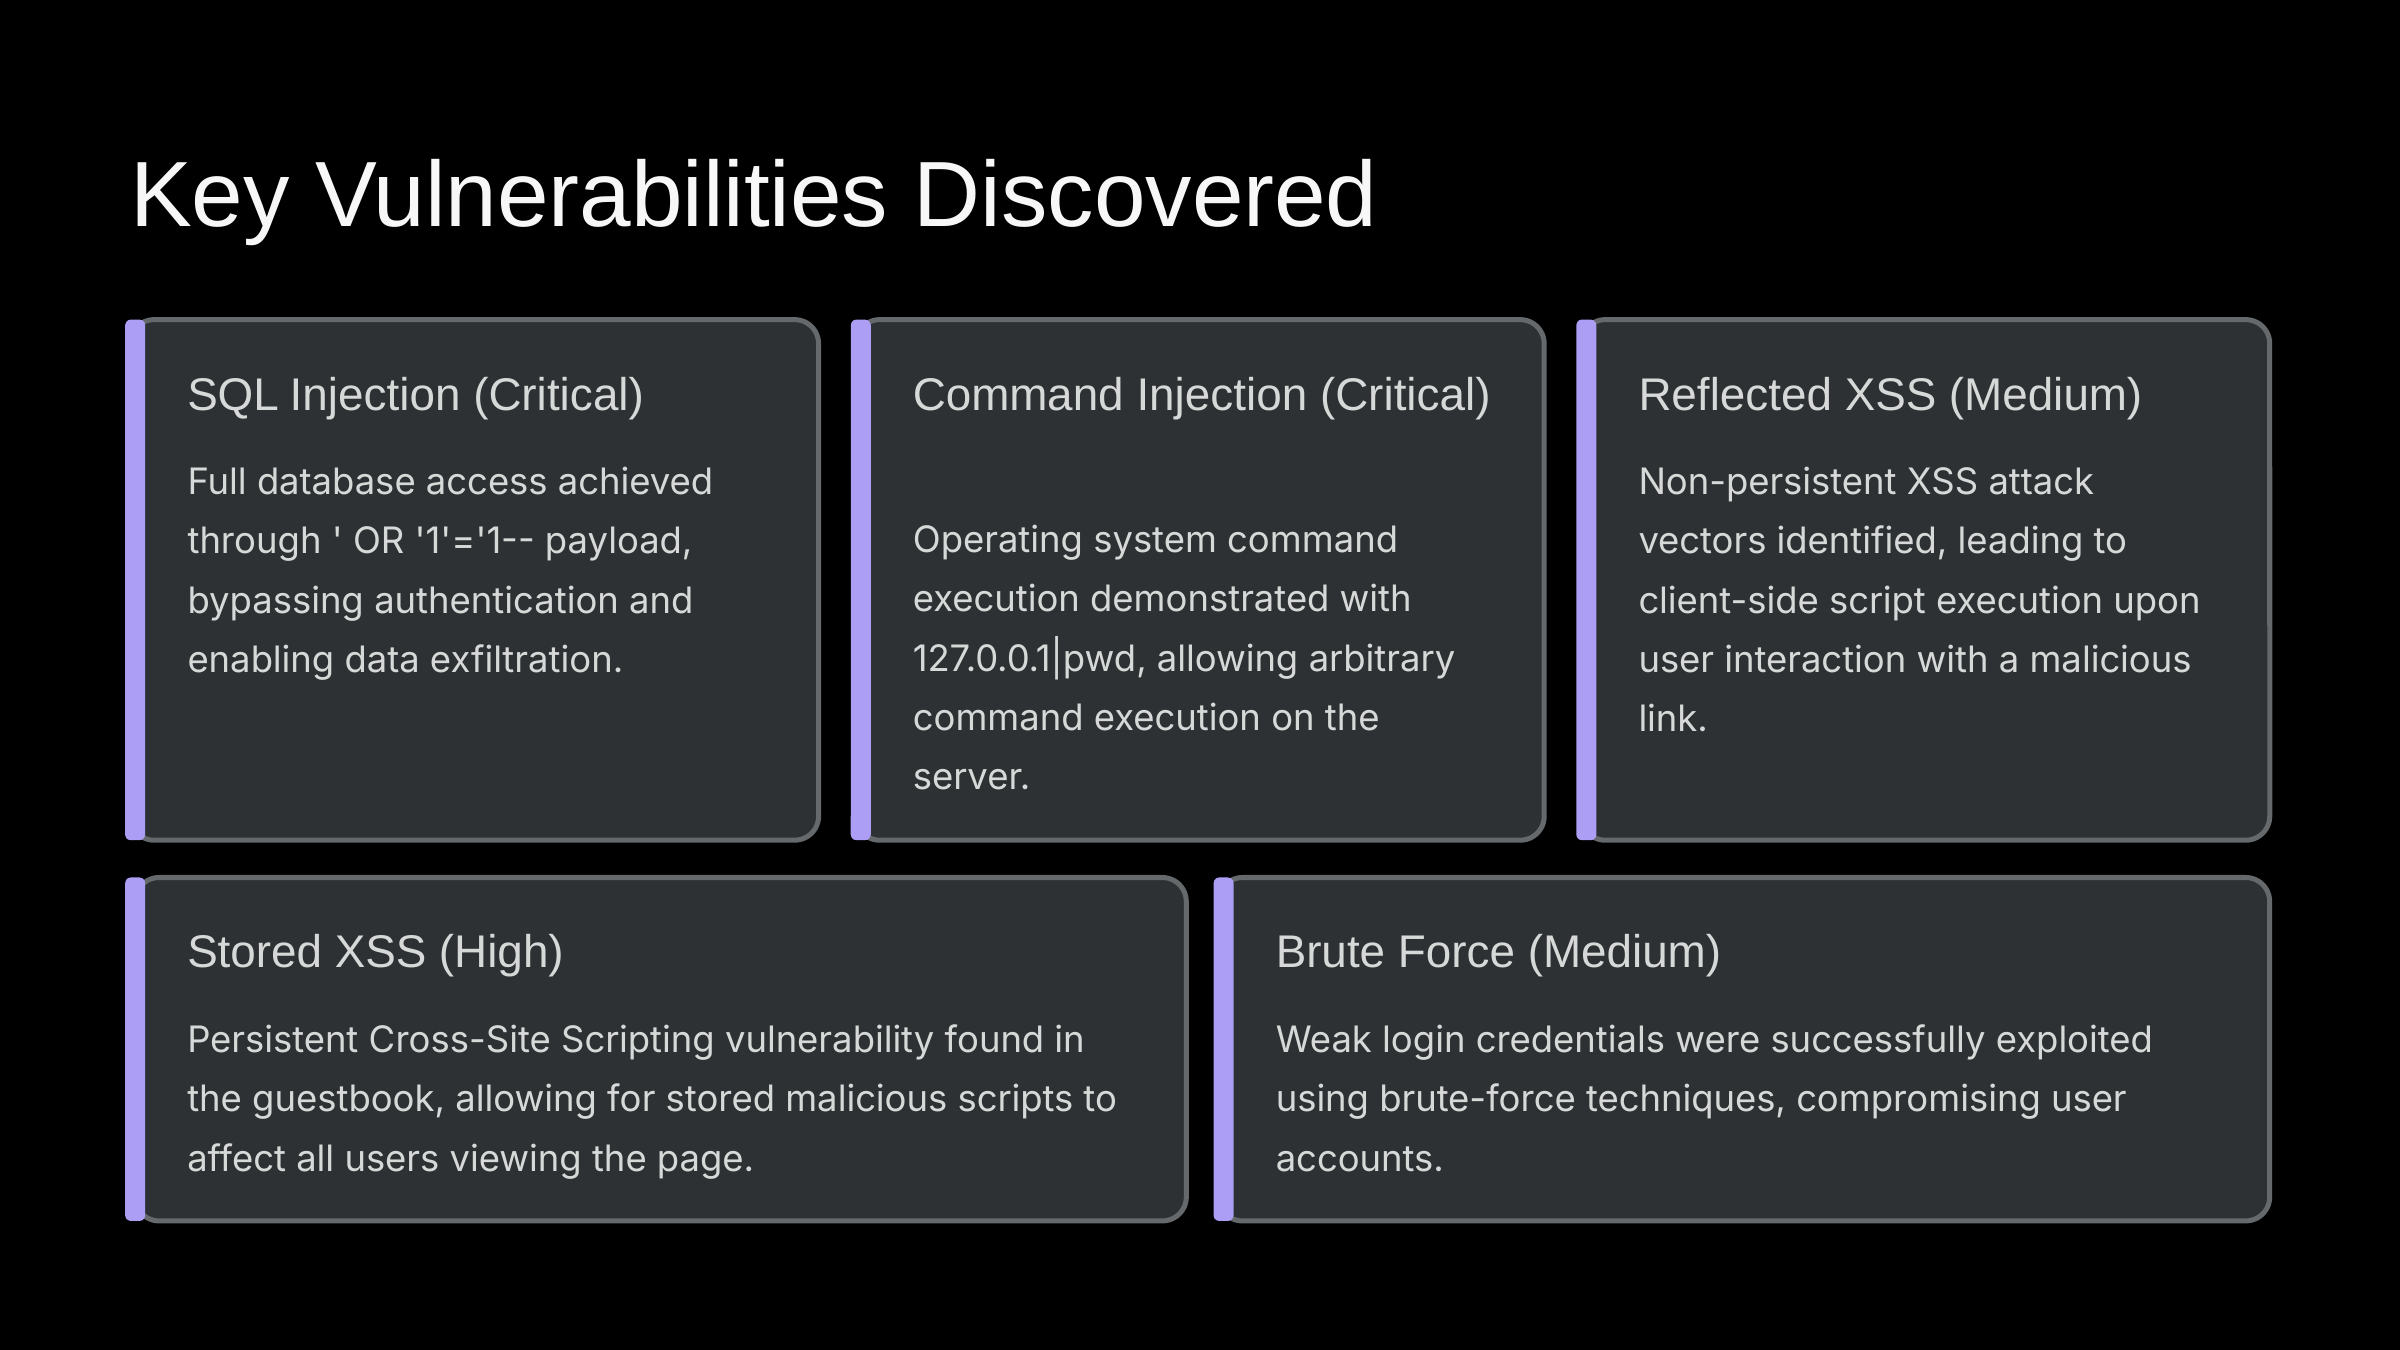

Key Vulnerabilities Discovered

SQL Injection (Critical)
Command Injection (Critical)
Reflected XSS (Medium)
Full database access achieved through ' OR '1'='1-- payload, bypassing authentication and enabling data exfiltration.
Non-persistent XSS attack vectors identified, leading to client-side script execution upon user interaction with a malicious link.
Operating system command execution demonstrated with 127.0.0.1|pwd, allowing arbitrary command execution on the server.

Stored XSS (High)
Brute Force (Medium)
Persistent Cross-Site Scripting vulnerability found in the guestbook, allowing for stored malicious scripts to affect all users viewing the page.
Weak login credentials were successfully exploited using brute-force techniques, compromising user accounts.